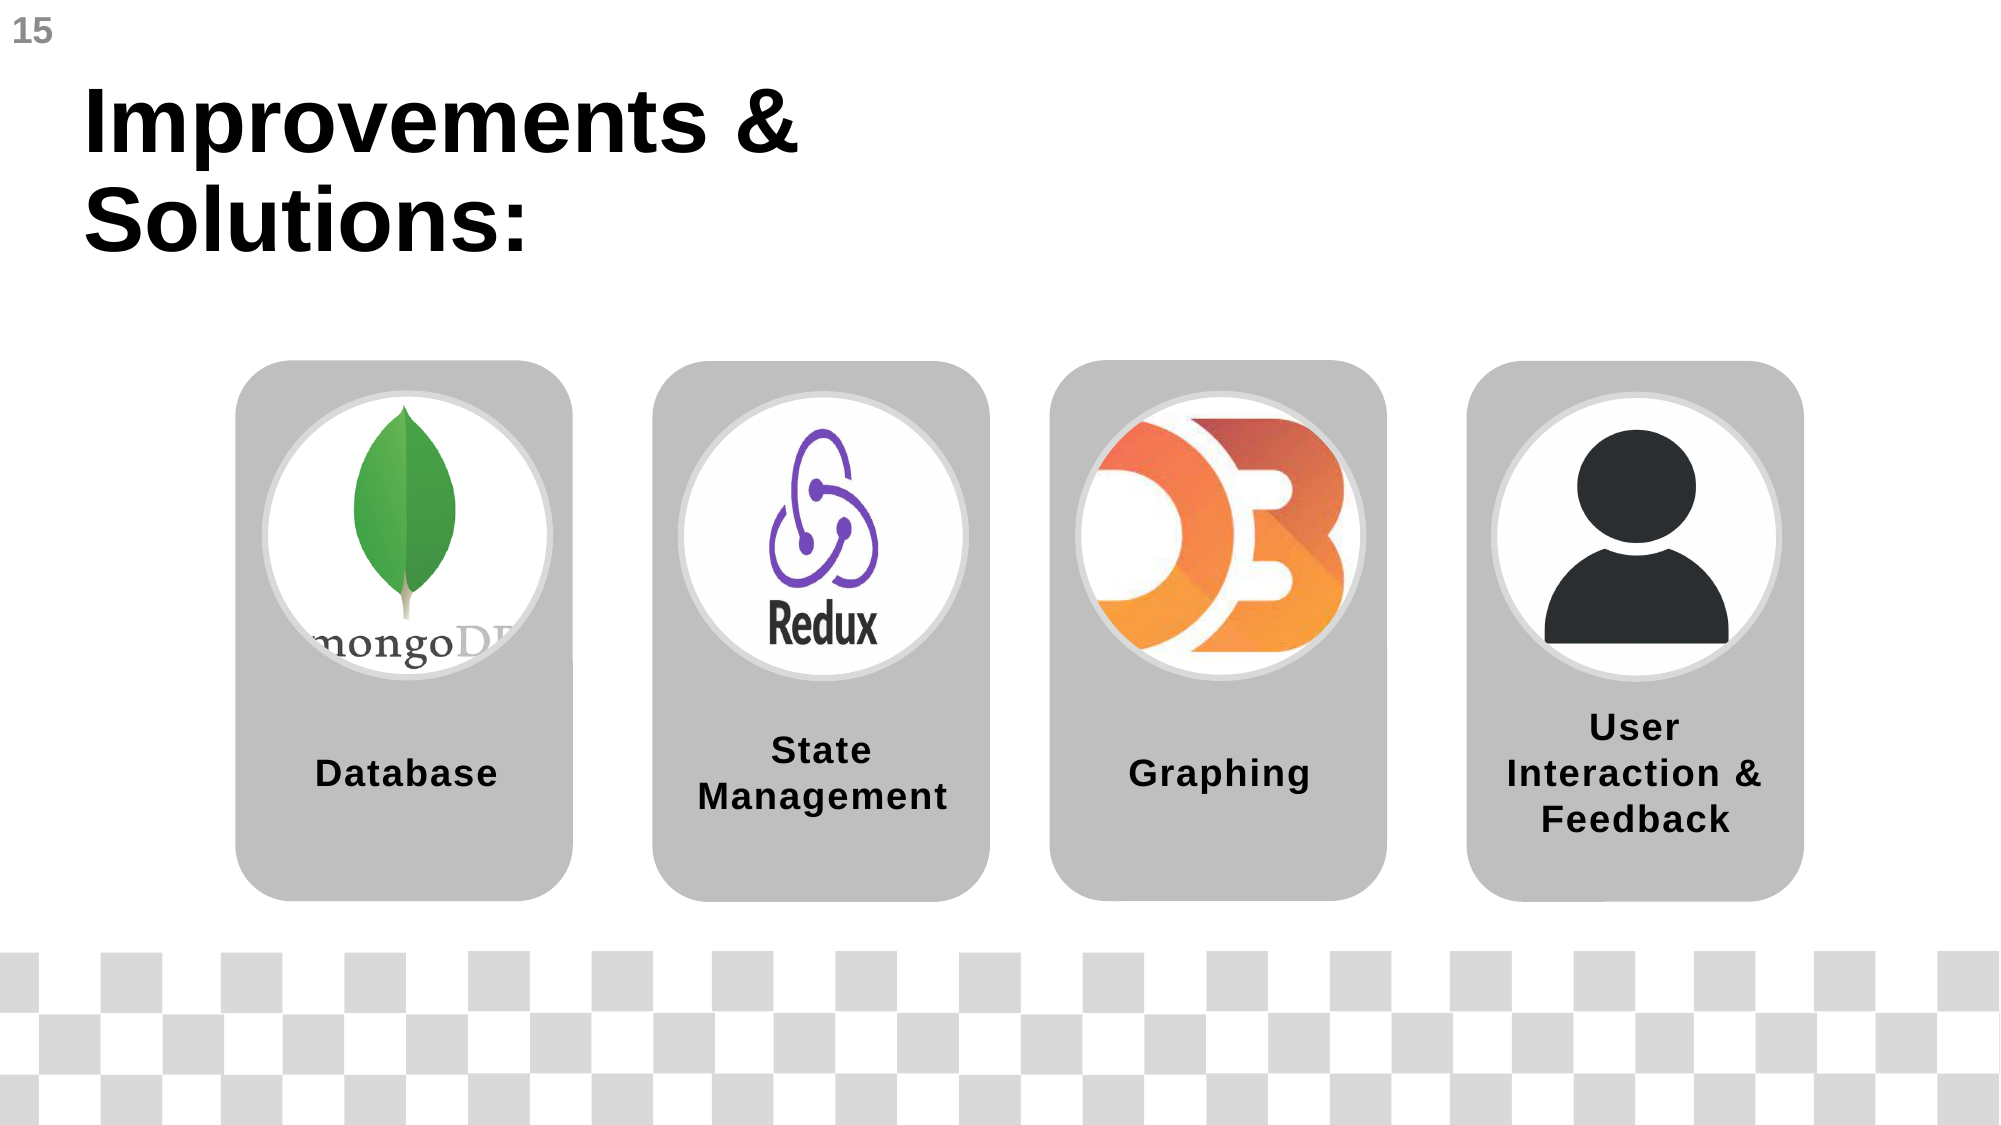

15
Improvements & Solutions:

Used to store both fetched race data and requested Wikipedia image URLs to improve load time of given content
User Interaction & Feedback
State Management
Database
Graphing